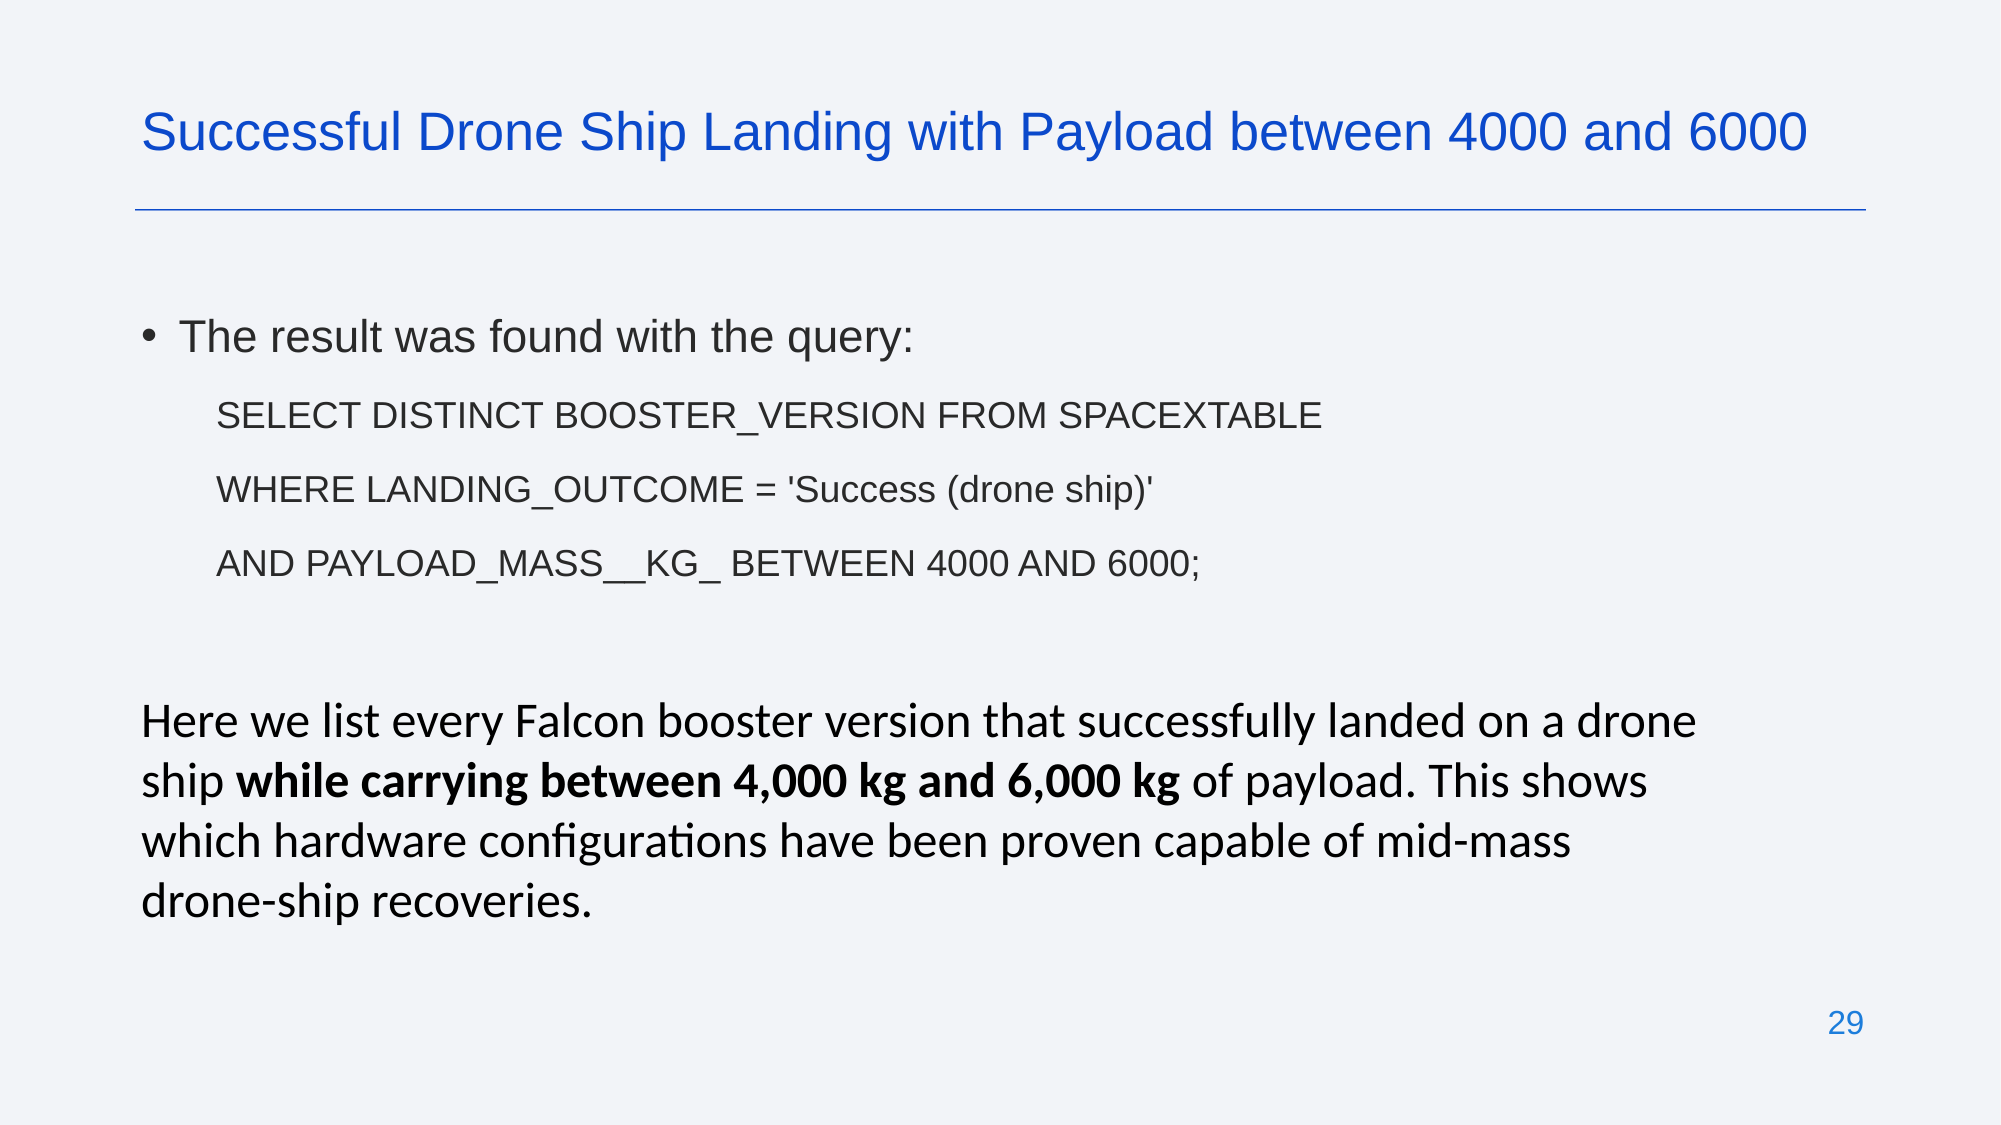

Successful Drone Ship Landing with Payload between 4000 and 6000
The result was found with the query:
SELECT DISTINCT BOOSTER_VERSION FROM SPACEXTABLE
WHERE LANDING_OUTCOME = 'Success (drone ship)'
AND PAYLOAD_MASS__KG_ BETWEEN 4000 AND 6000;

Here we list every Falcon booster version that successfully landed on a drone ship while carrying between 4,000 kg and 6,000 kg of payload. This shows which hardware configurations have been proven capable of mid-mass drone-ship recoveries.
29